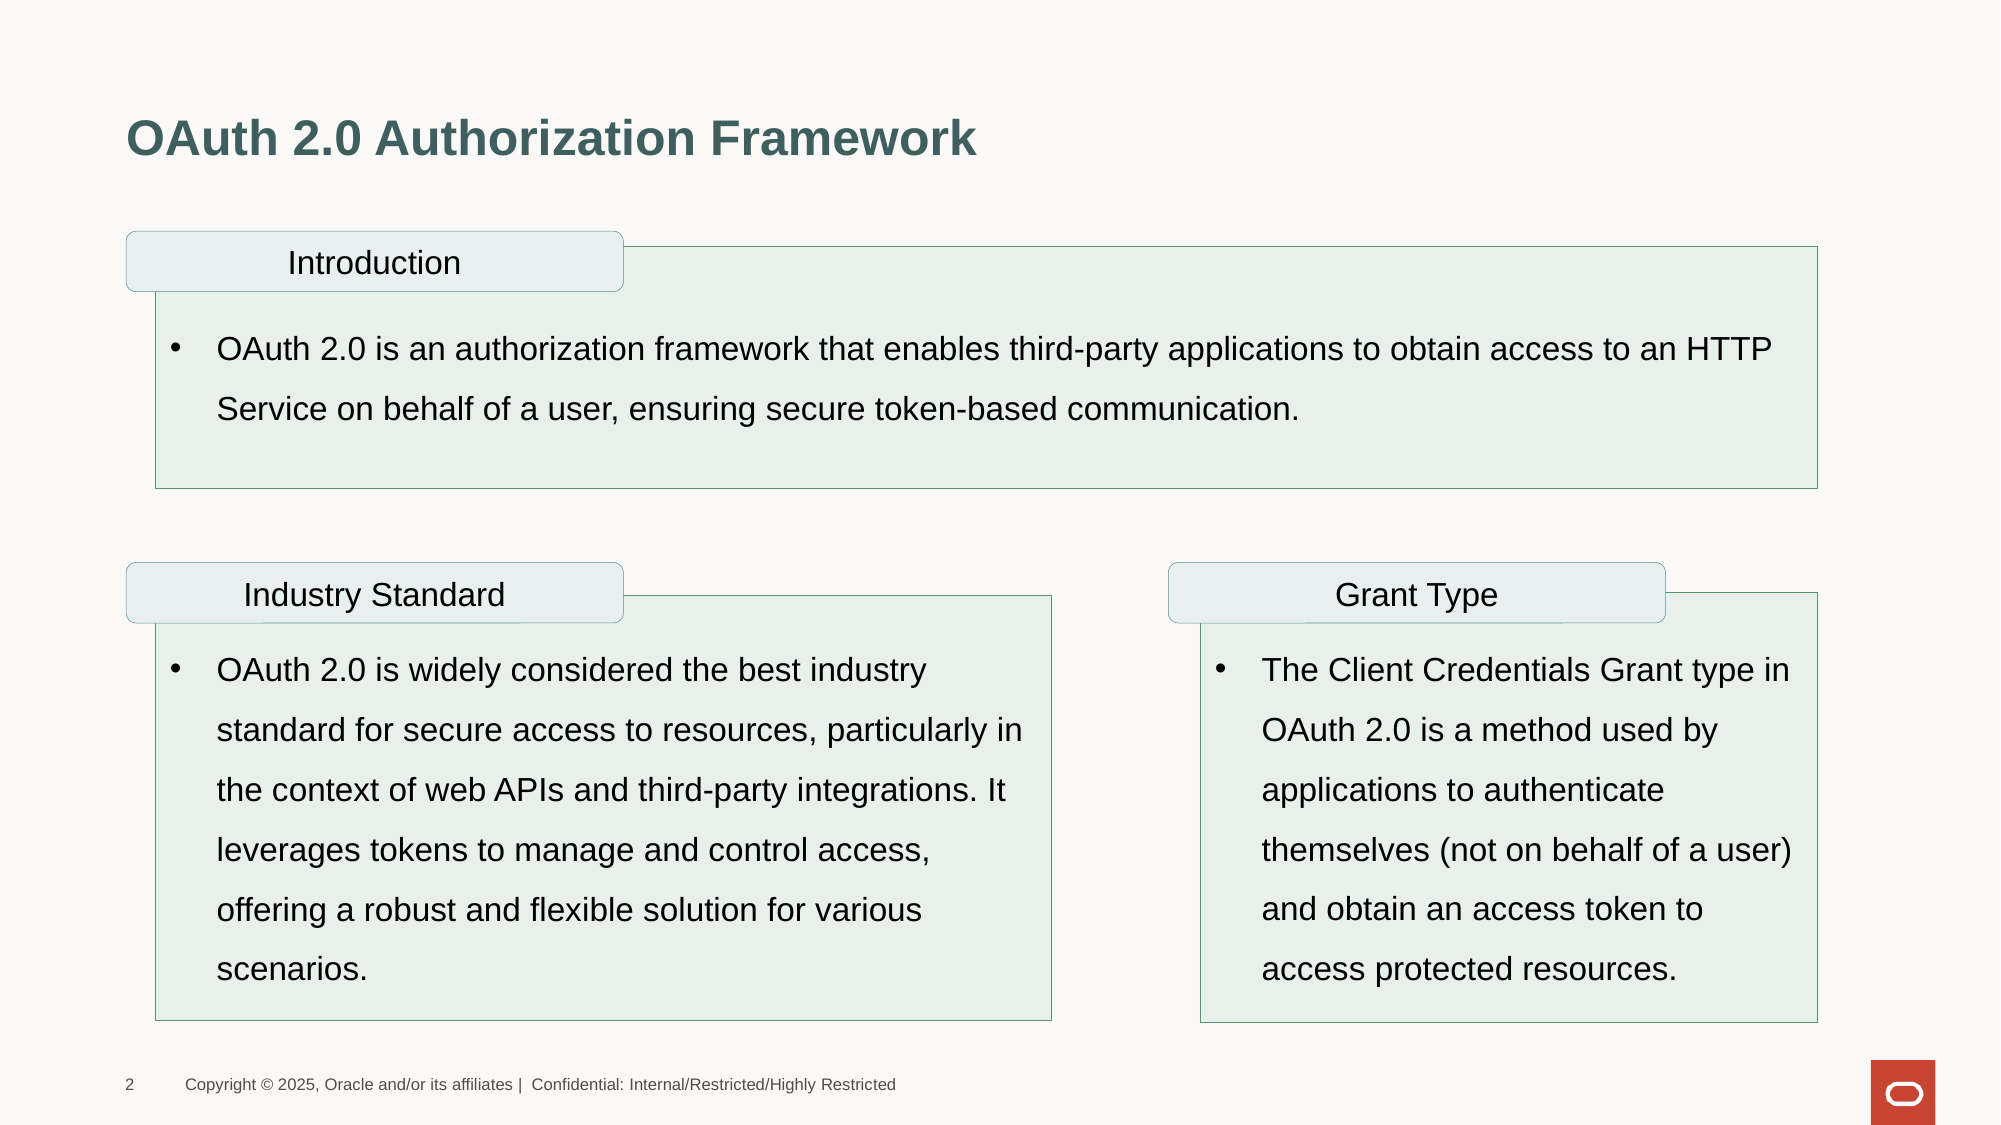

# OAuth 2.0 Authorization Framework
Introduction
OAuth 2.0 is an authorization framework that enables third-party applications to obtain access to an HTTP Service on behalf of a user, ensuring secure token-based communication.
Industry Standard
Grant Type
The Client Credentials Grant type in OAuth 2.0 is a method used by applications to authenticate themselves (not on behalf of a user) and obtain an access token to access protected resources.
OAuth 2.0 is widely considered the best industry standard for secure access to resources, particularly in the context of web APIs and third-party integrations. It leverages tokens to manage and control access, offering a robust and flexible solution for various scenarios.
2
Copyright © 2025, Oracle and/or its affiliates |  Confidential: Internal/Restricted/Highly Restricted